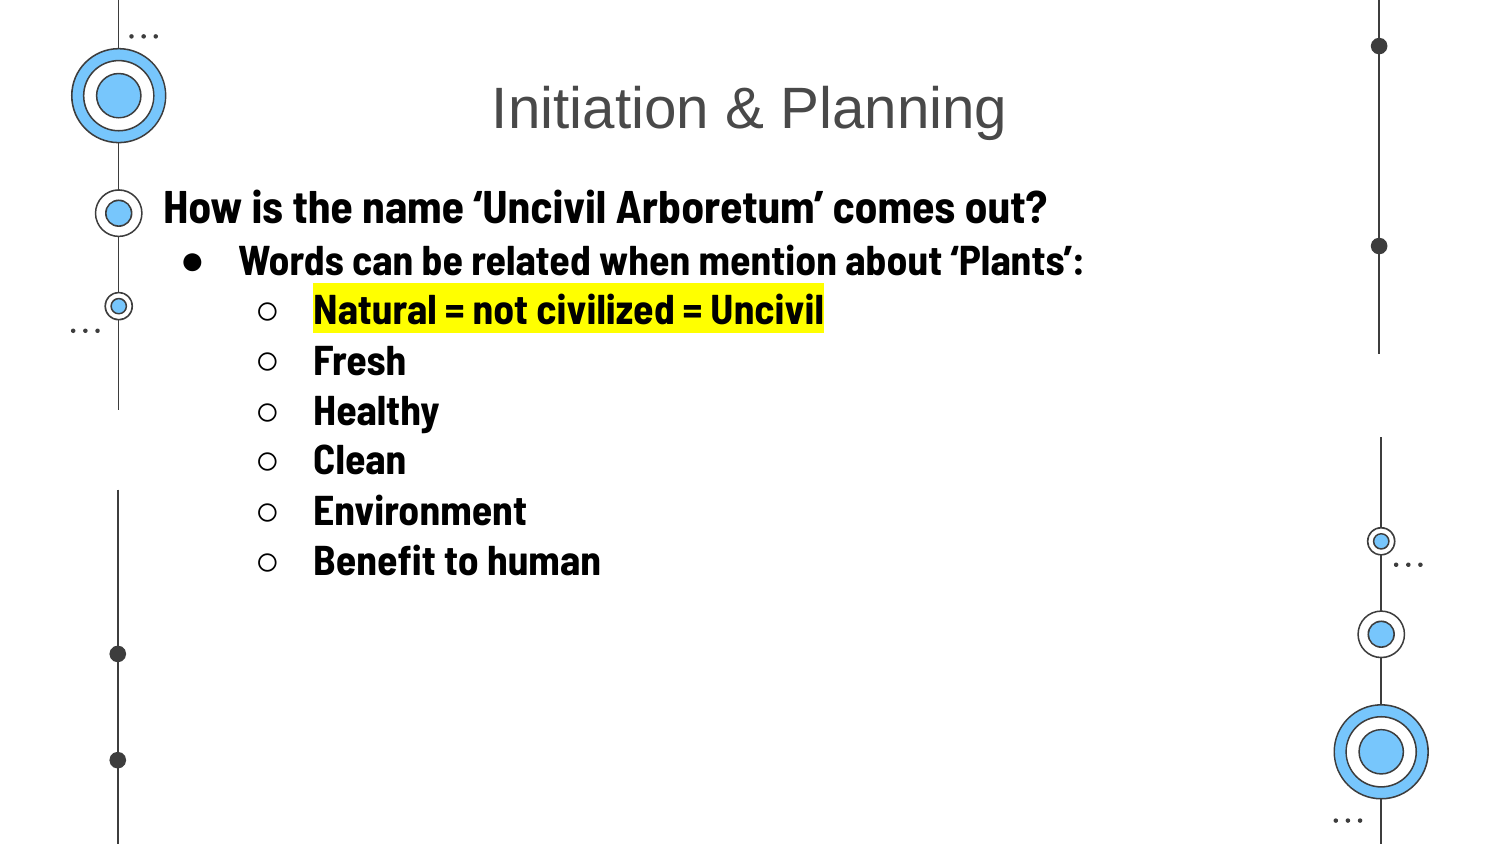

# Initiation & Planning
How is the name ‘Uncivil Arboretum’ comes out?
Words can be related when mention about ‘Plants’:
Natural = not civilized = Uncivil
Fresh
Healthy
Clean
Environment
Benefit to human